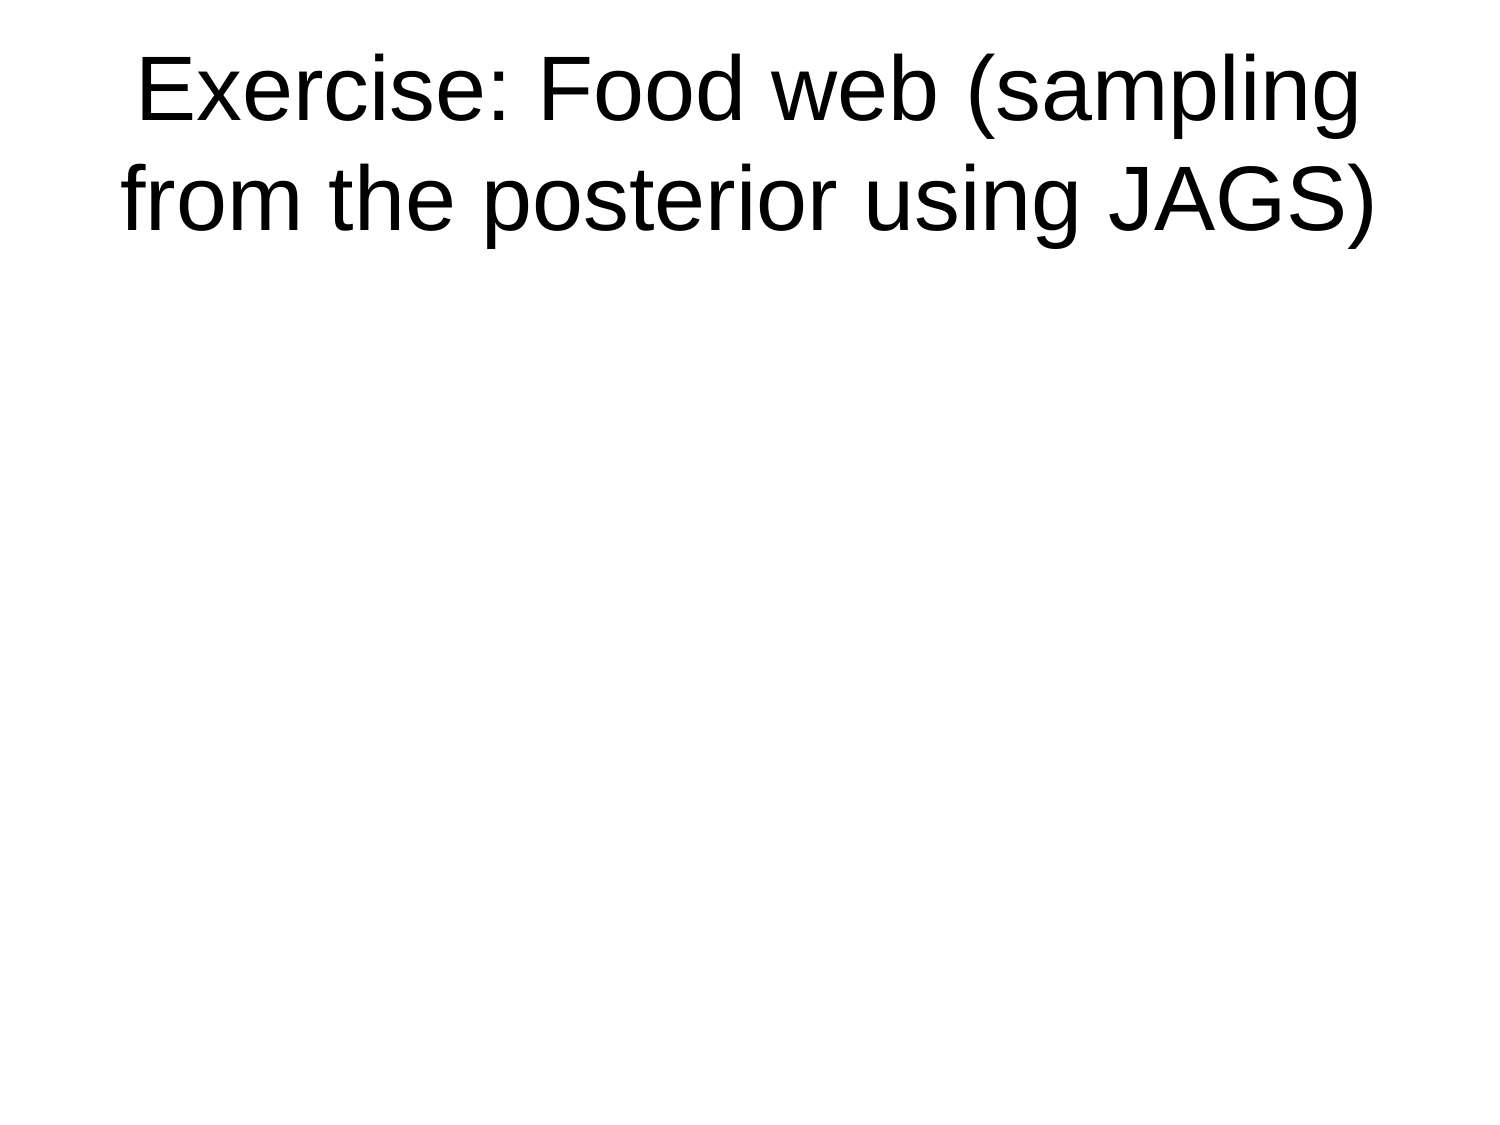

# Exercise: Food web (sampling from the posterior using JAGS)